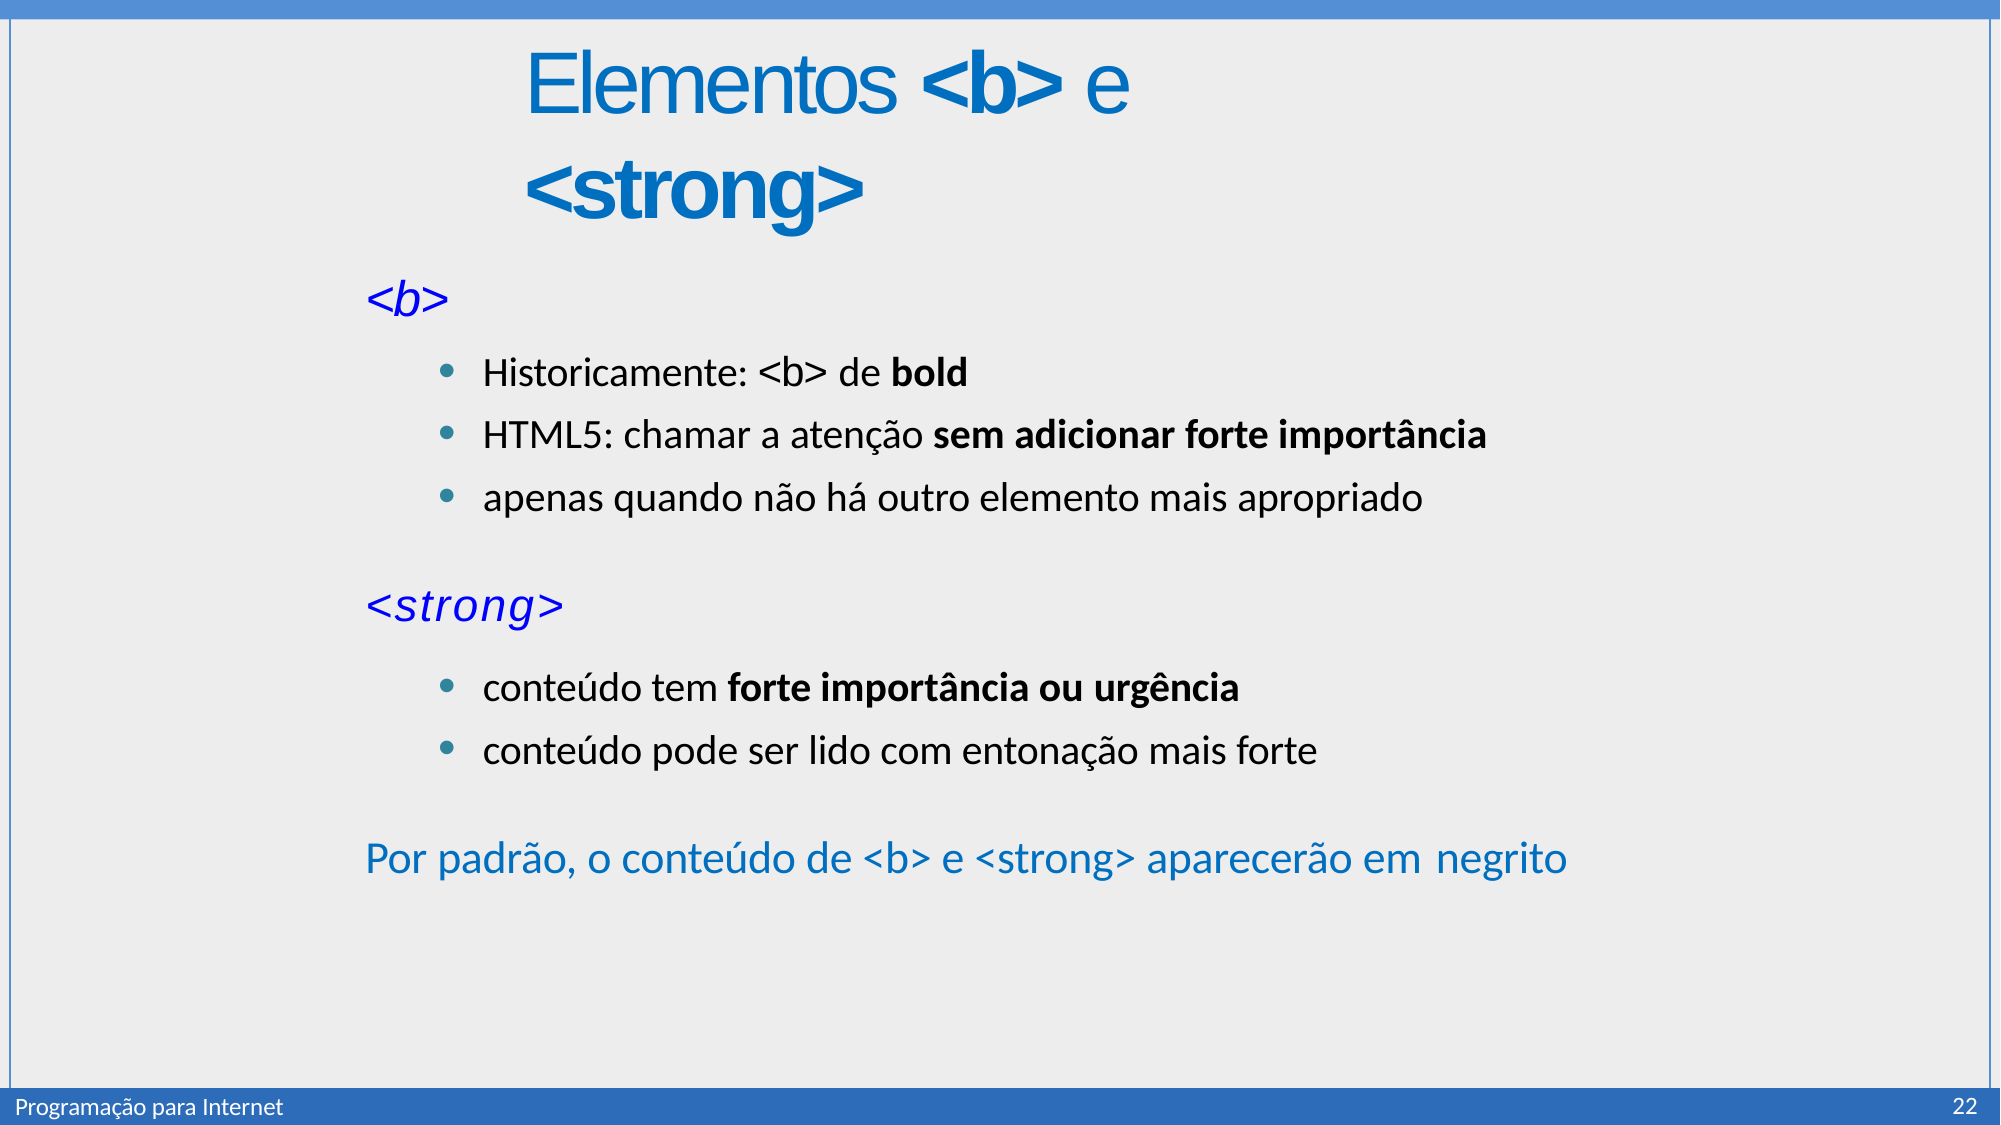

# Elementos <b> e <strong>
<b>
Historicamente: <b> de bold
HTML5: chamar a atenção sem adicionar forte importância
apenas quando não há outro elemento mais apropriado

<strong>
conteúdo tem forte importância ou urgência
conteúdo pode ser lido com entonação mais forte

Por padrão, o conteúdo de <b> e <strong> aparecerão em negrito
22
Programação para Internet